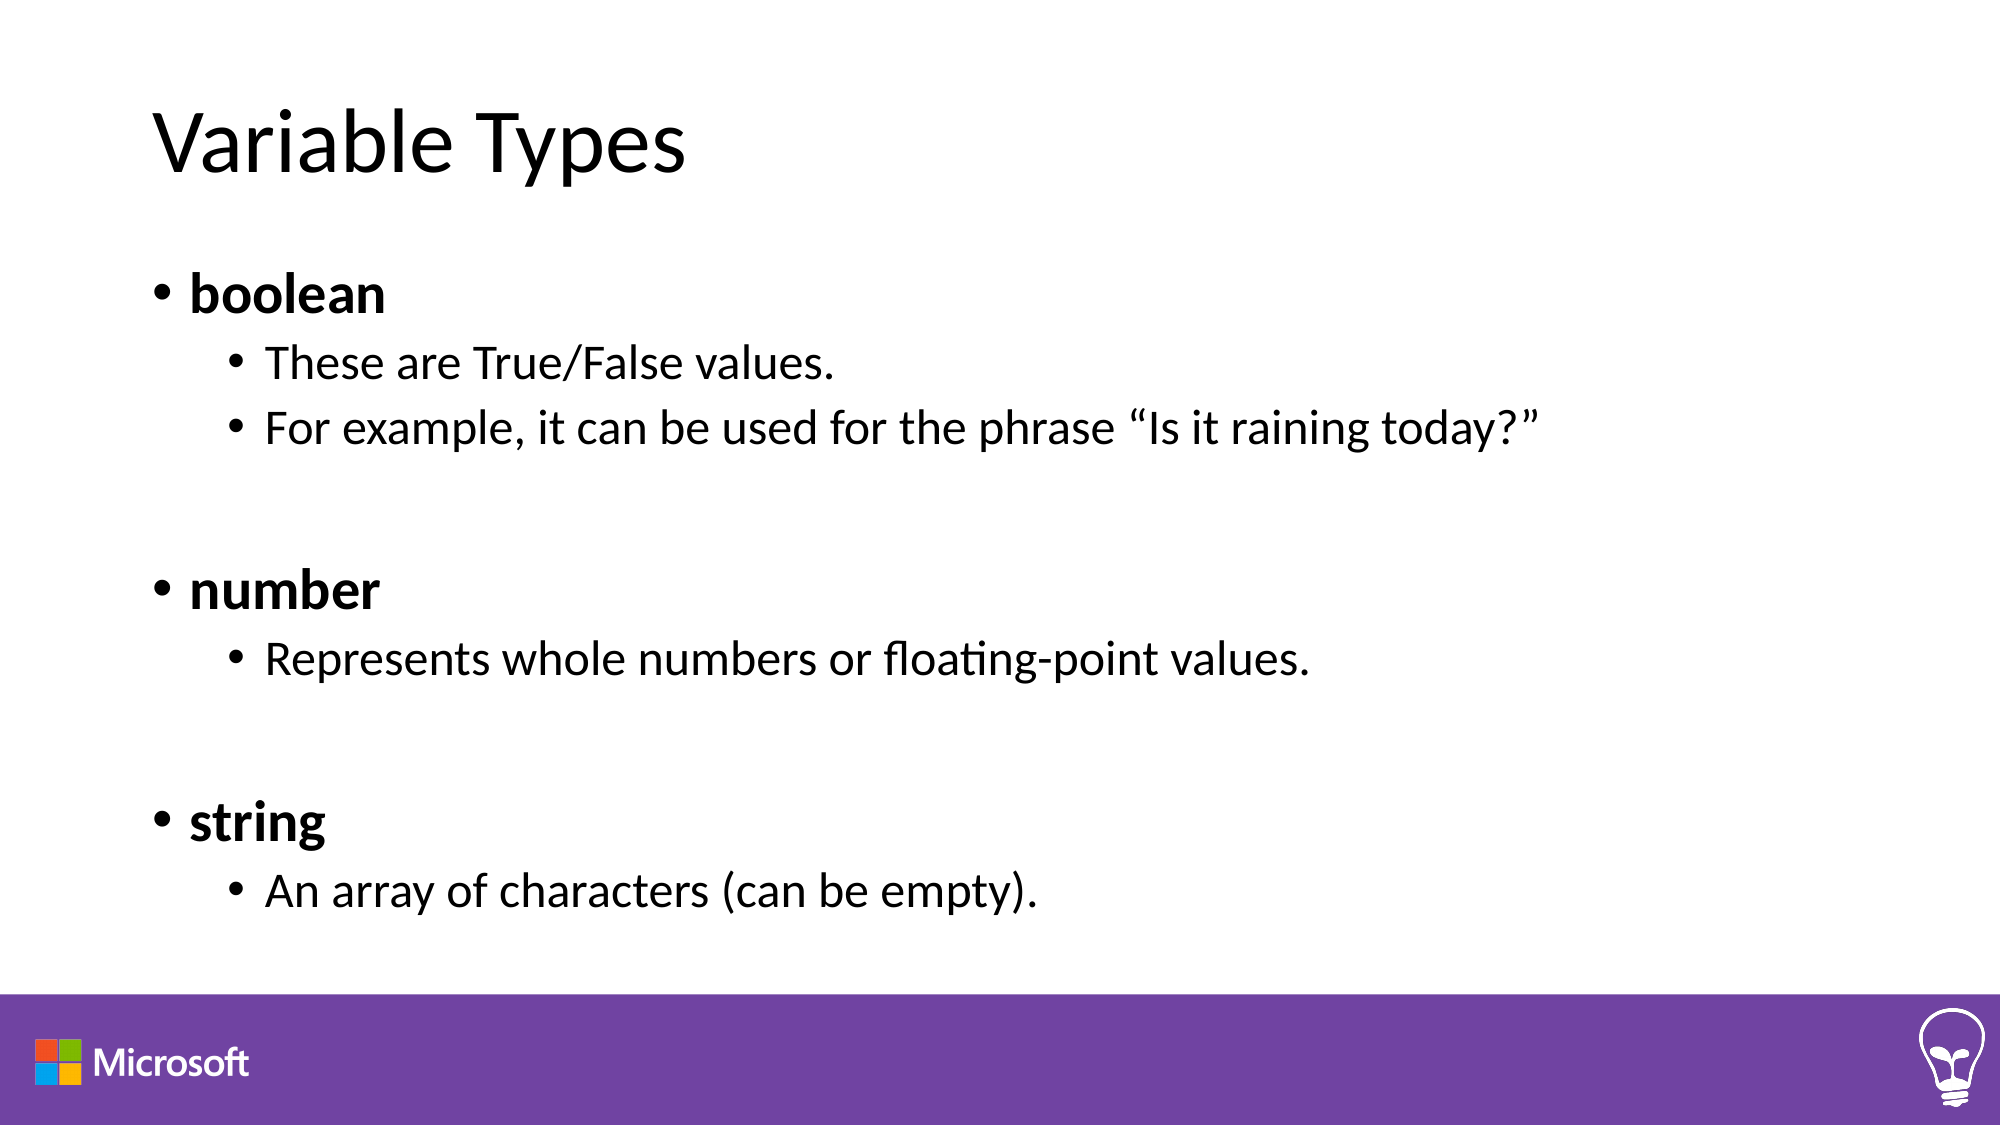

# Variable Types
boolean
These are True/False values.
For example, it can be used for the phrase “Is it raining today?”

number
Represents whole numbers or floating-point values.

string
An array of characters (can be empty).